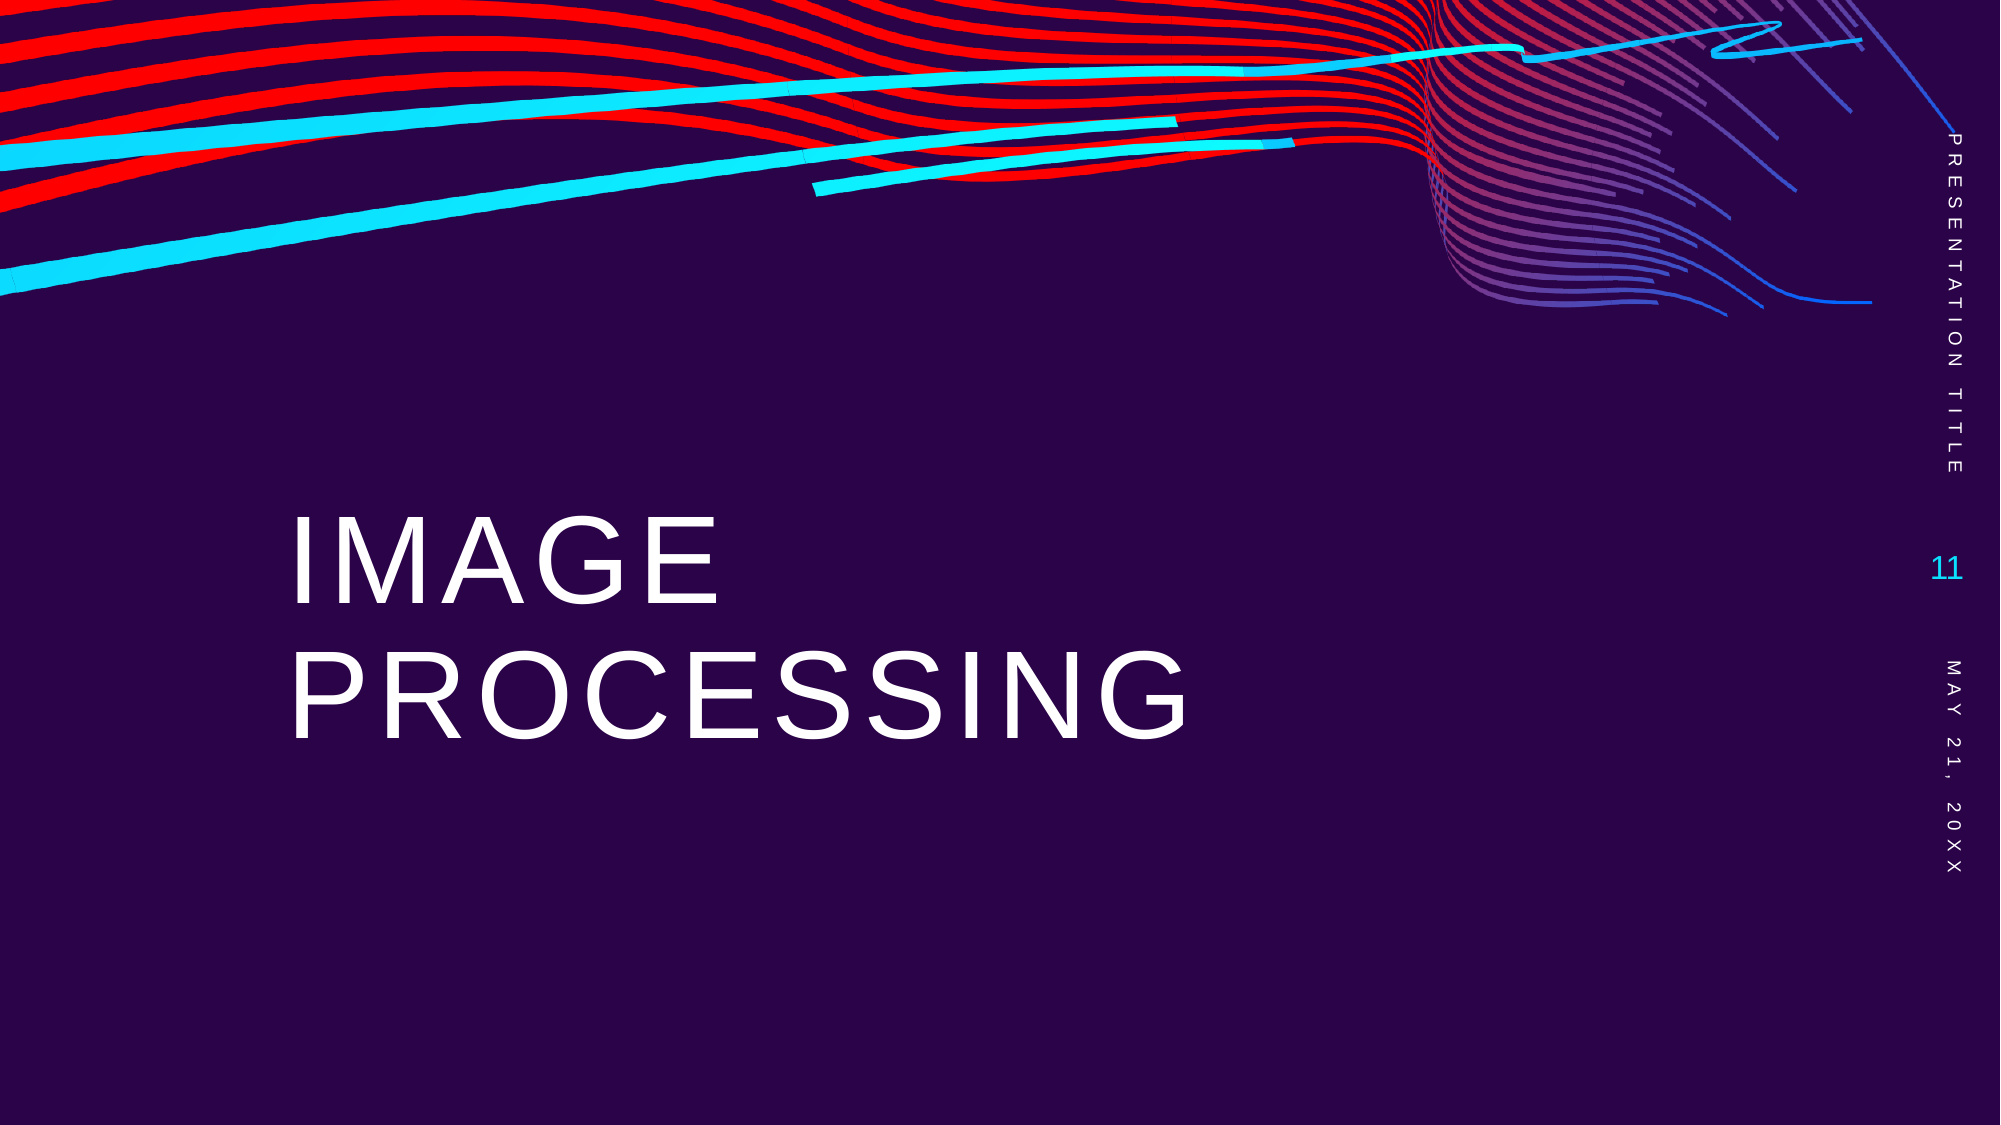

PRESENTATION TITLE
# Image Processing
11
May 21, 20XX